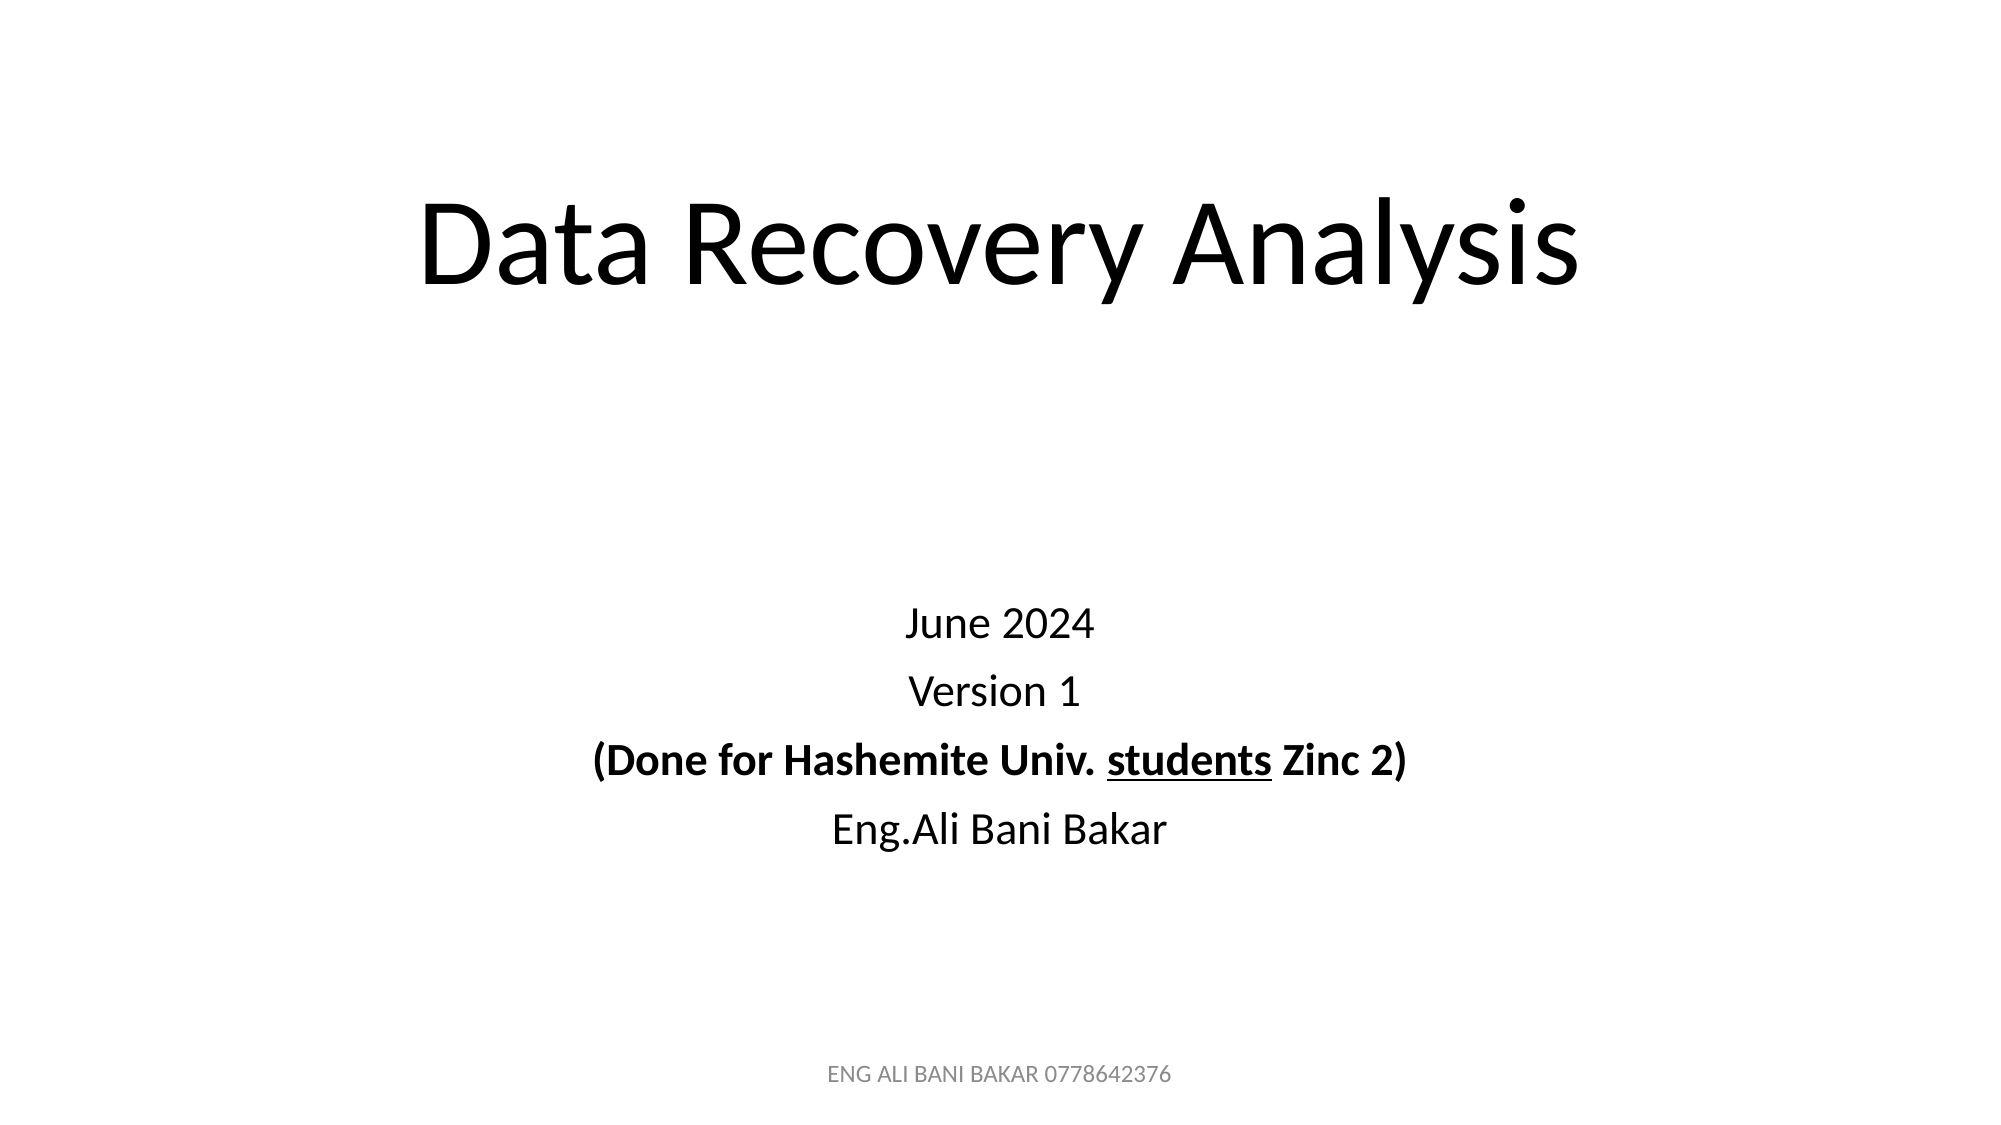

# Data Recovery Analysis
June 2024
Version 1
(Done for Hashemite Univ. students Zinc 2)
Eng.Ali Bani Bakar

ENG ALI BANI BAKAR 0778642376